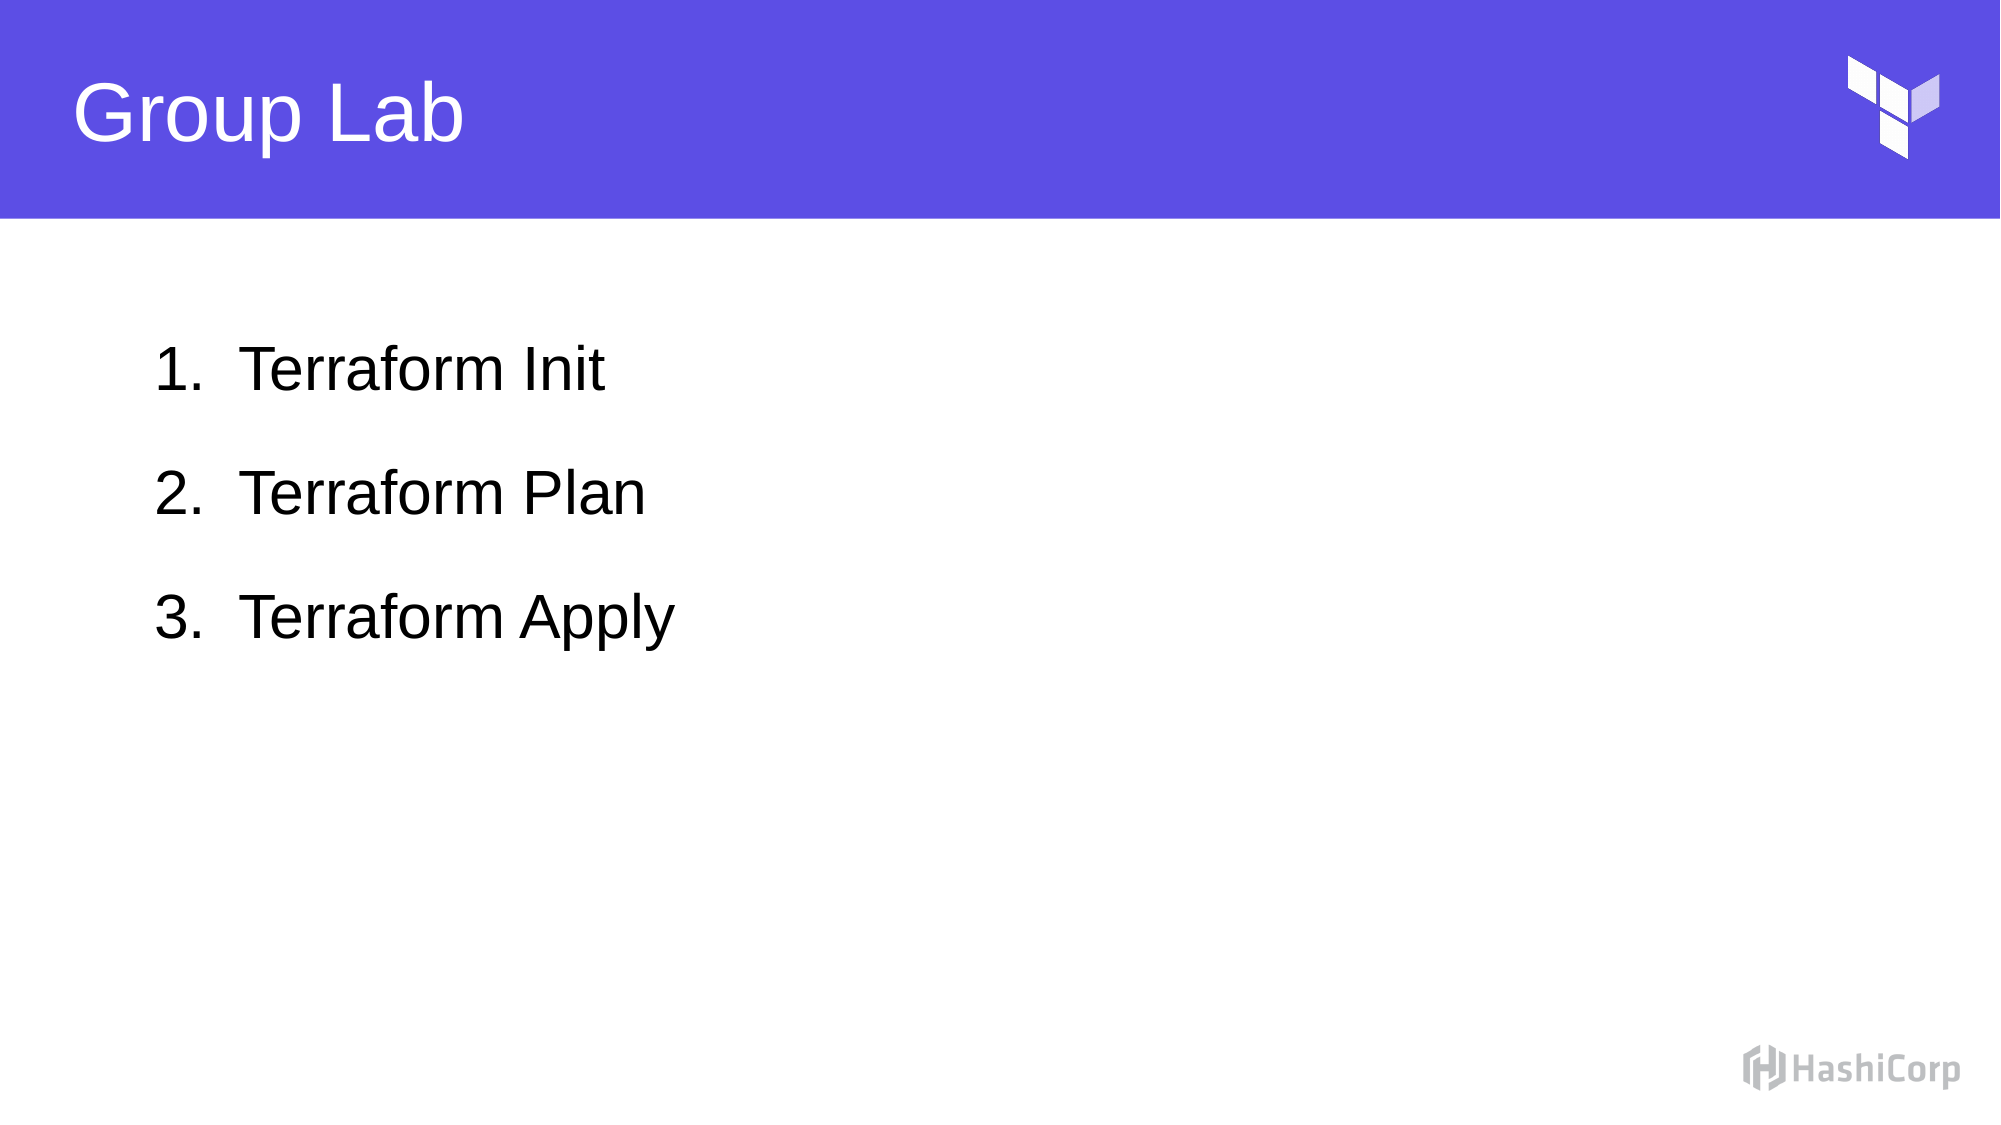

# Group Lab
Terraform Init
Terraform Plan
Terraform Apply